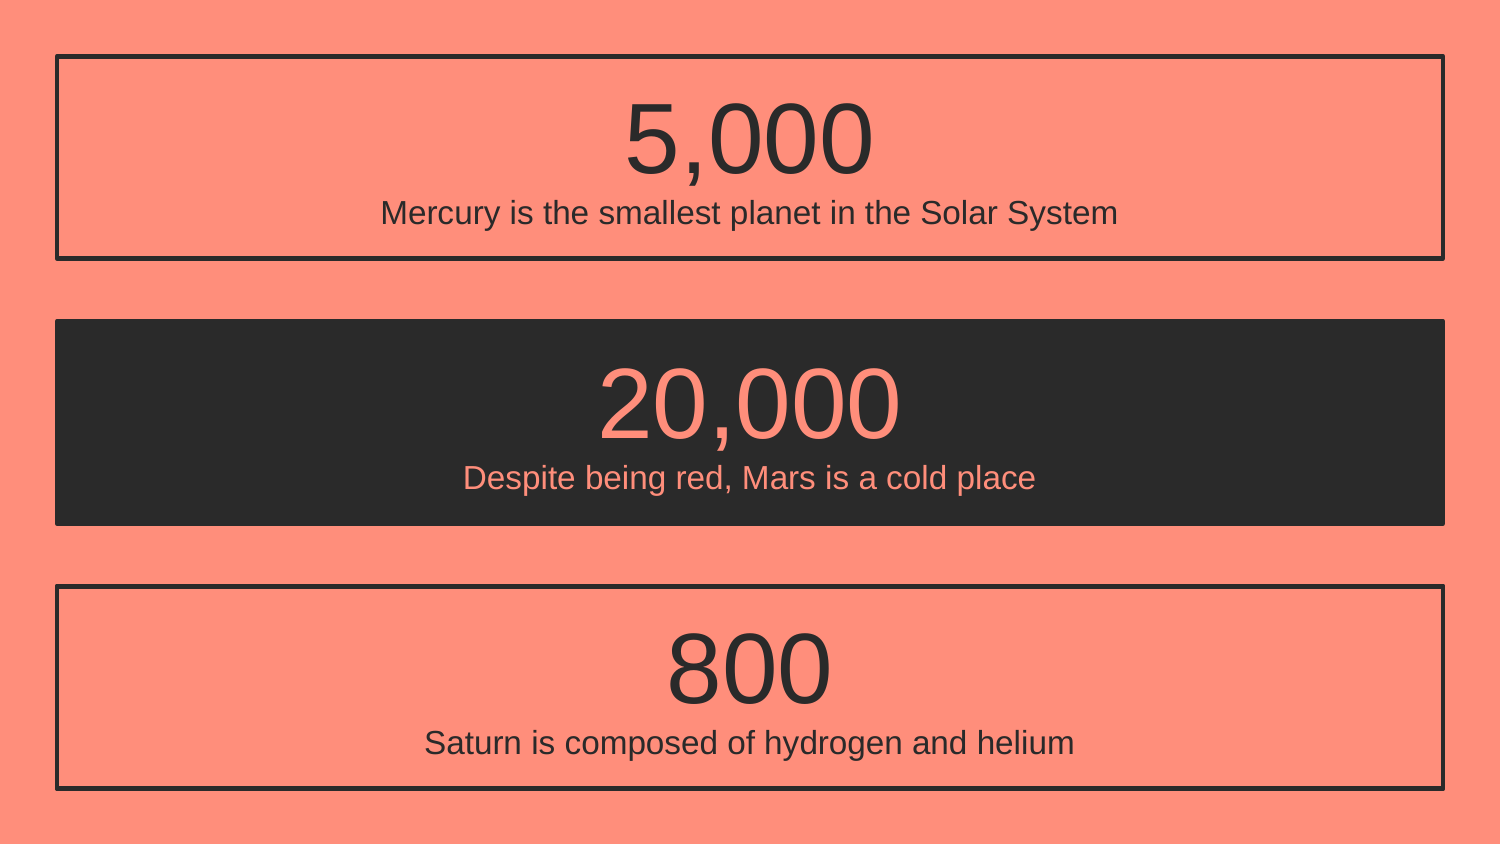

# 5,000
Mercury is the smallest planet in the Solar System
20,000
Despite being red, Mars is a cold place
800
Saturn is composed of hydrogen and helium